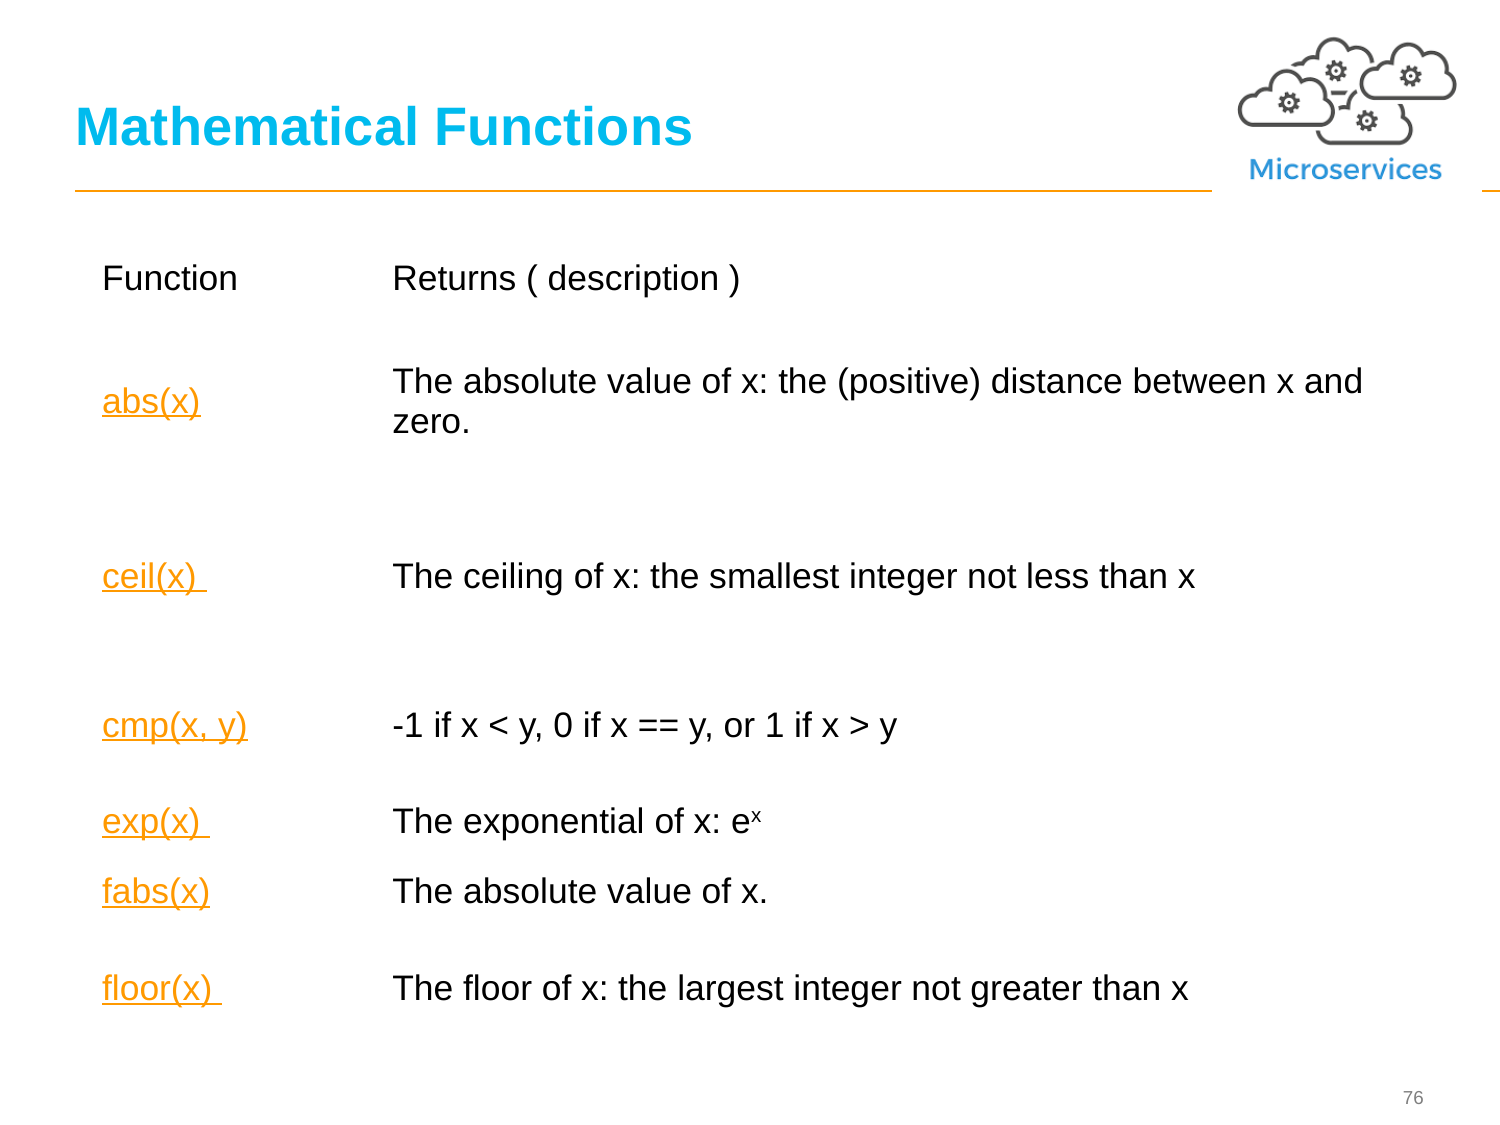

76
# Mathematical Functions
| Function | Returns ( description ) |
| --- | --- |
| abs(x) | The absolute value of x: the (positive) distance between x and zero. |
| ceil(x) | The ceiling of x: the smallest integer not less than x |
| cmp(x, y) | -1 if x < y, 0 if x == y, or 1 if x > y |
| exp(x) | The exponential of x: ex |
| fabs(x) | The absolute value of x. |
| floor(x) | The floor of x: the largest integer not greater than x |